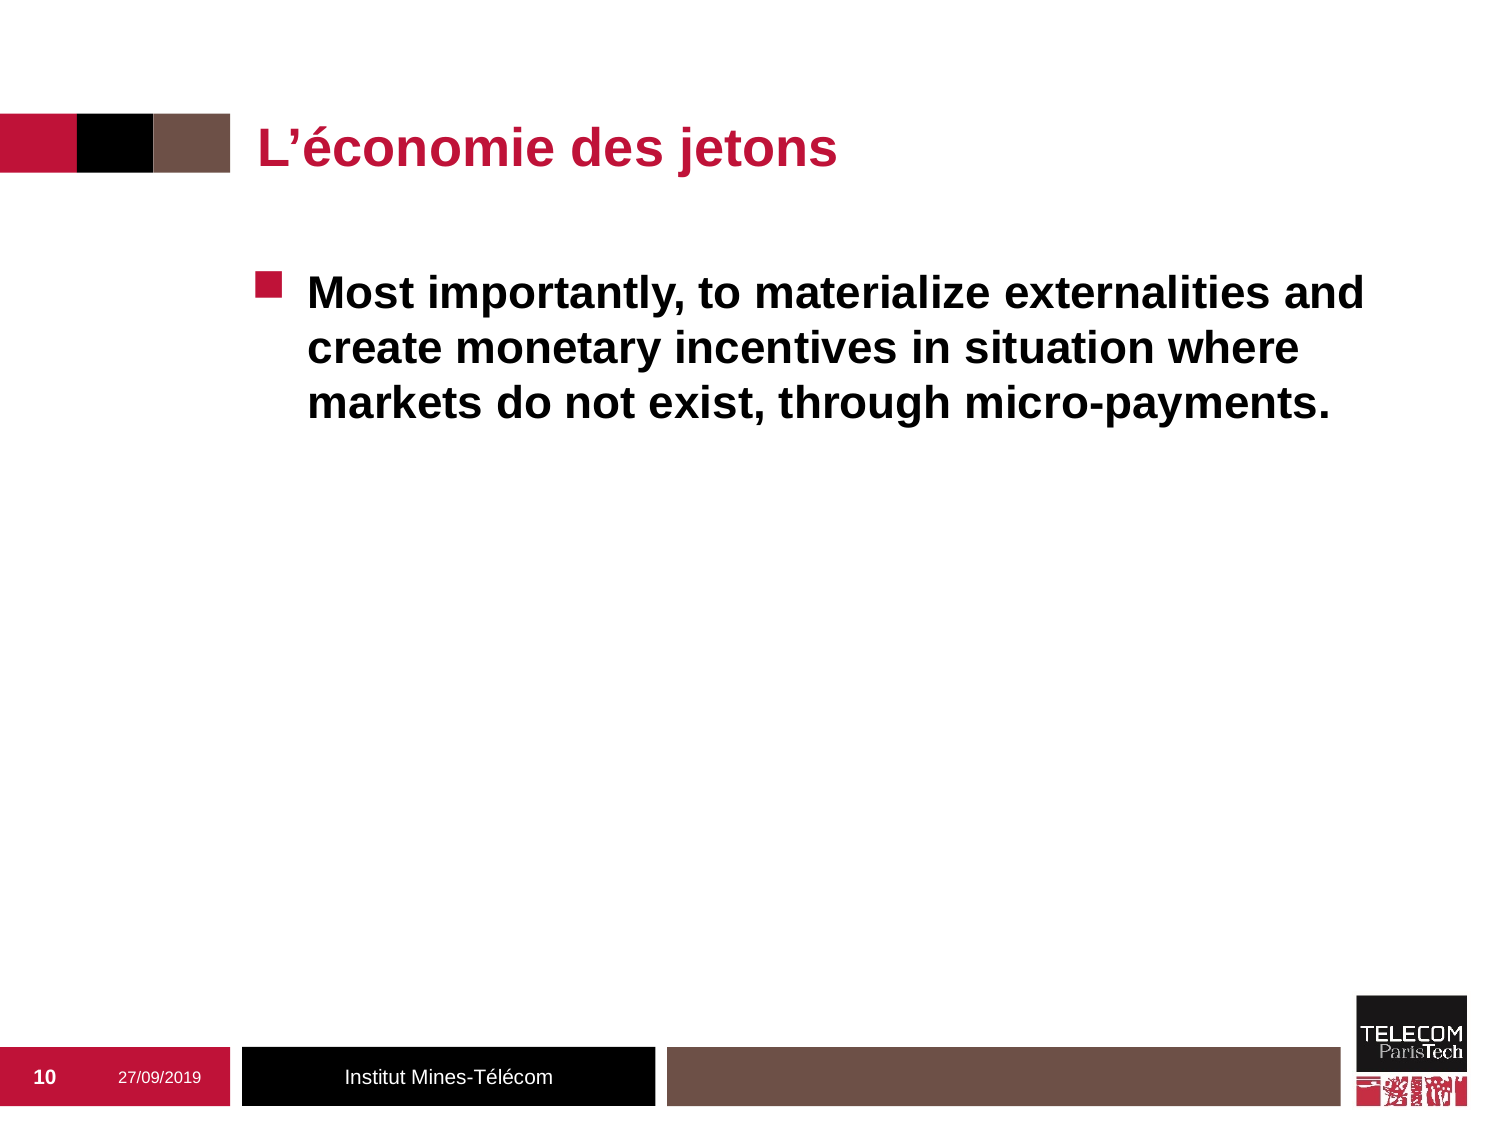

L’économie des jetons
Most importantly, to materialize externalities and create monetary incentives in situation where markets do not exist, through micro-payments.

10
27/09/2019